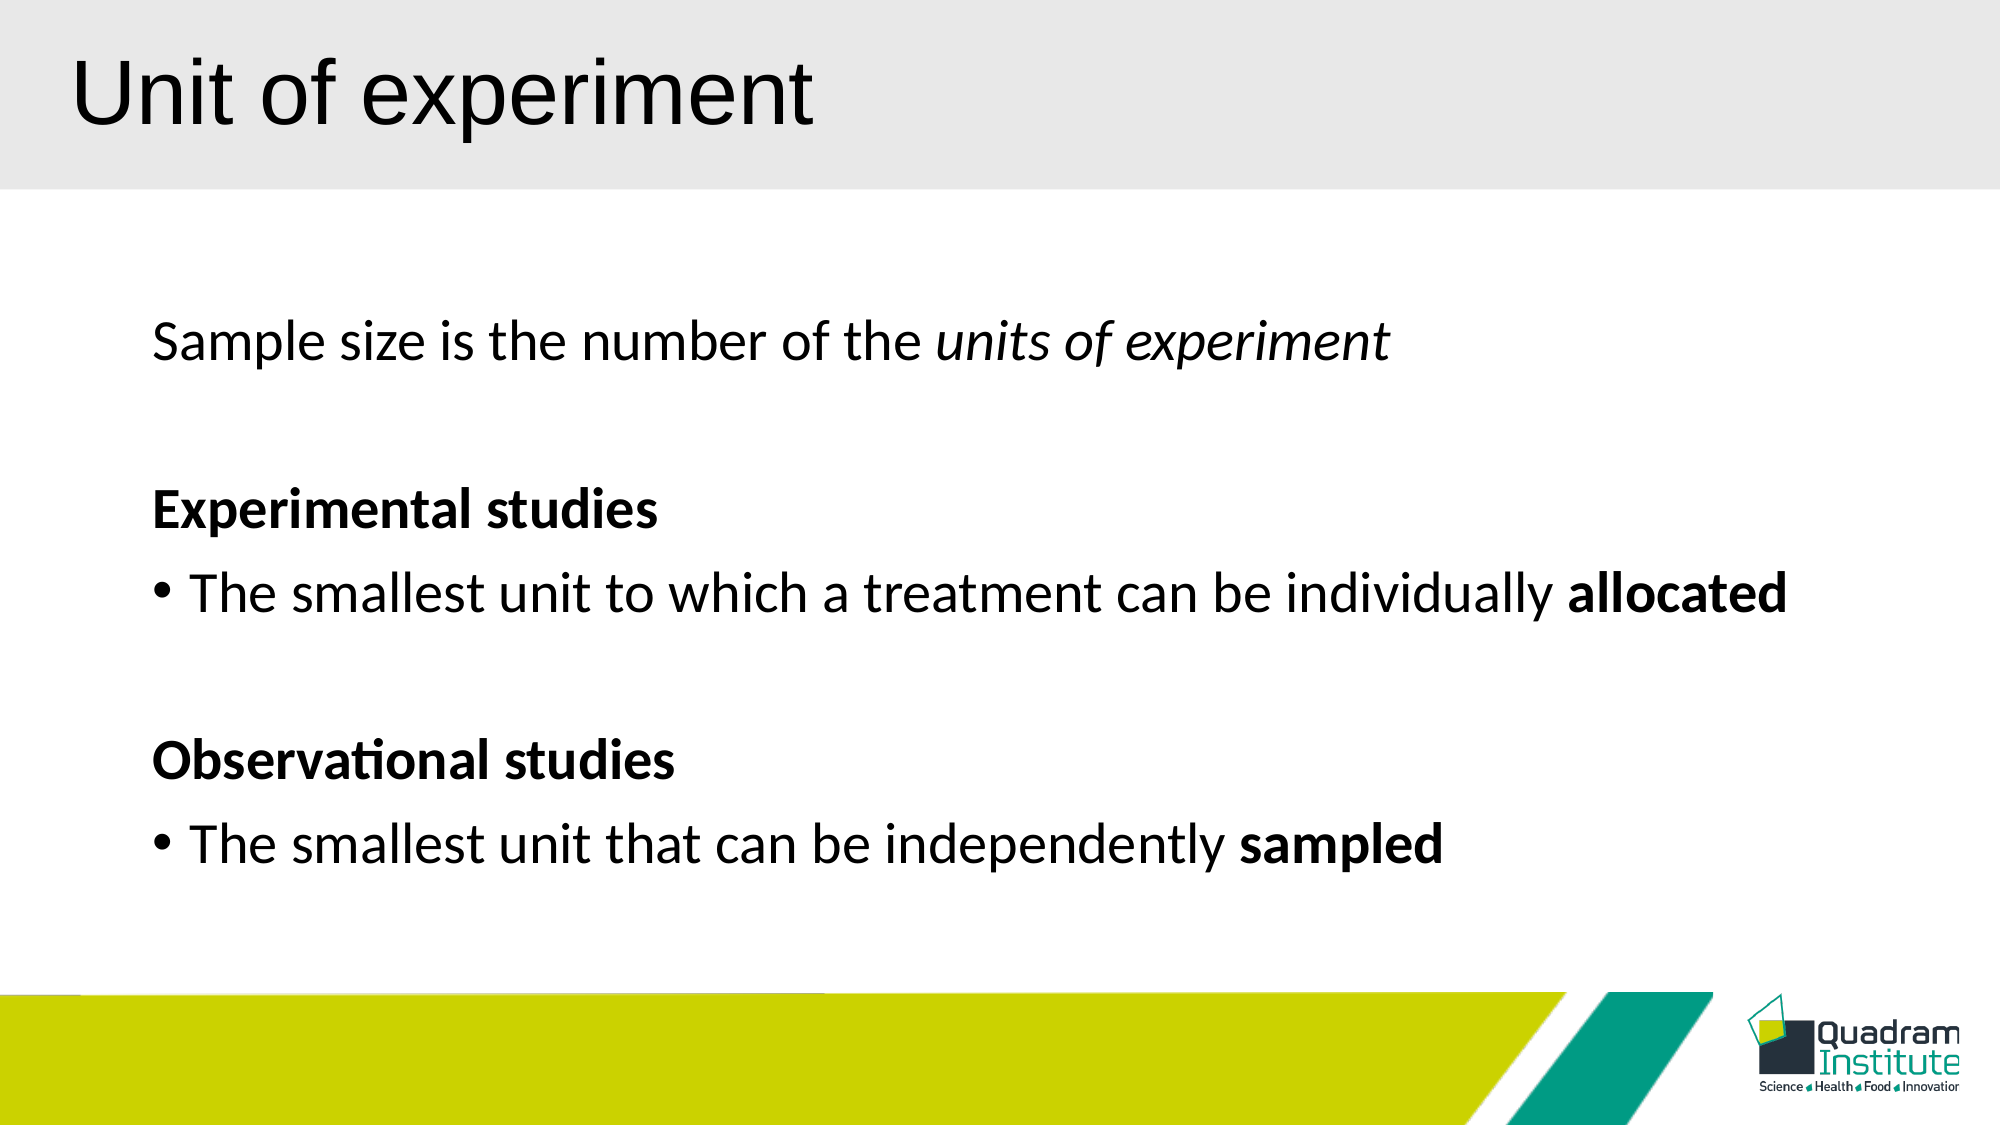

# Unit of experiment
Sample size is the number of the units of experiment

Experimental studies
The smallest unit to which a treatment can be individually allocated

Observational studies
The smallest unit that can be independently sampled